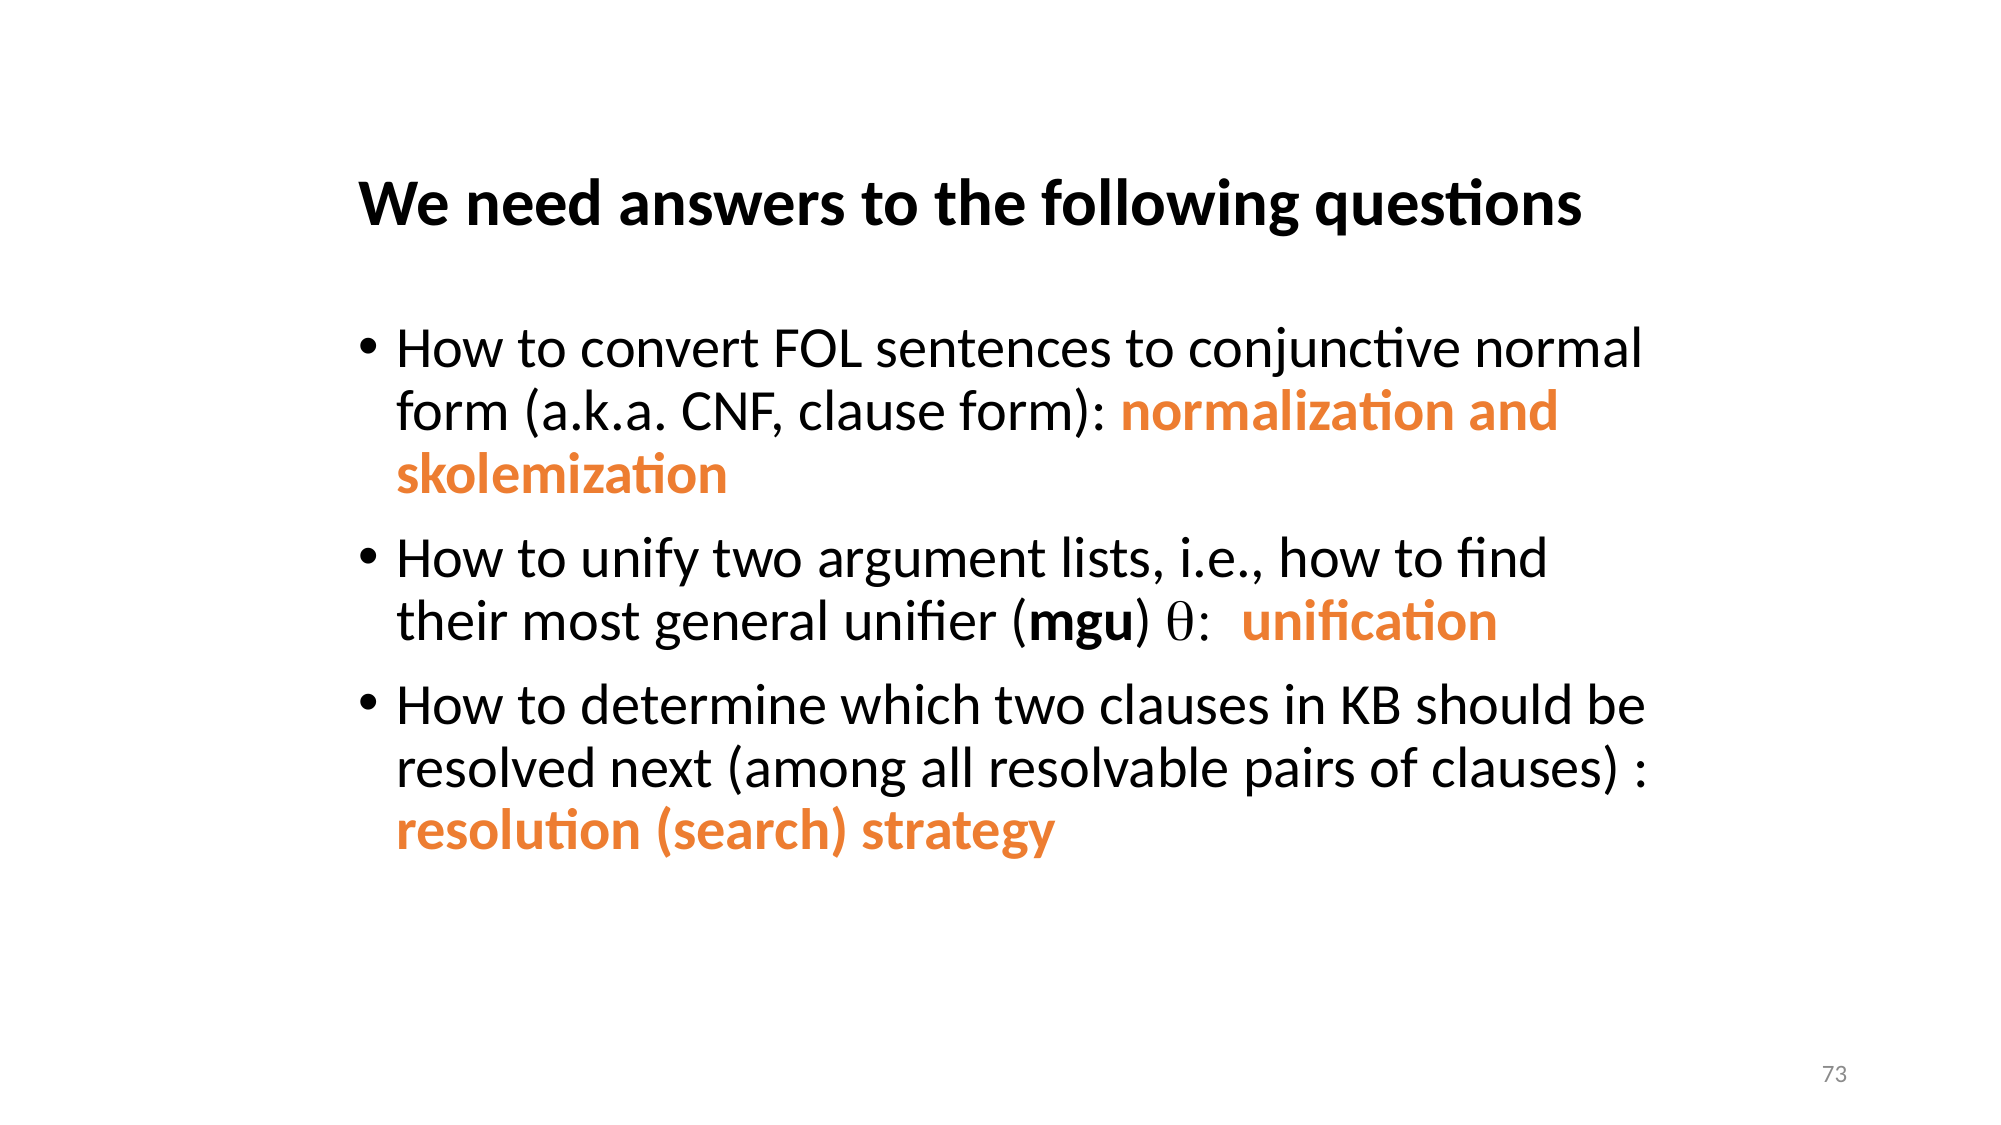

We need answers to the following questions

How to convert FOL sentences to conjunctive normal form (a.k.a. CNF, clause form): normalization and skolemization
How to unify two argument lists, i.e., how to find their most general unifier (mgu) θ: unification
How to determine which two clauses in KB should be resolved next (among all resolvable pairs of clauses) : resolution (search) strategy
73